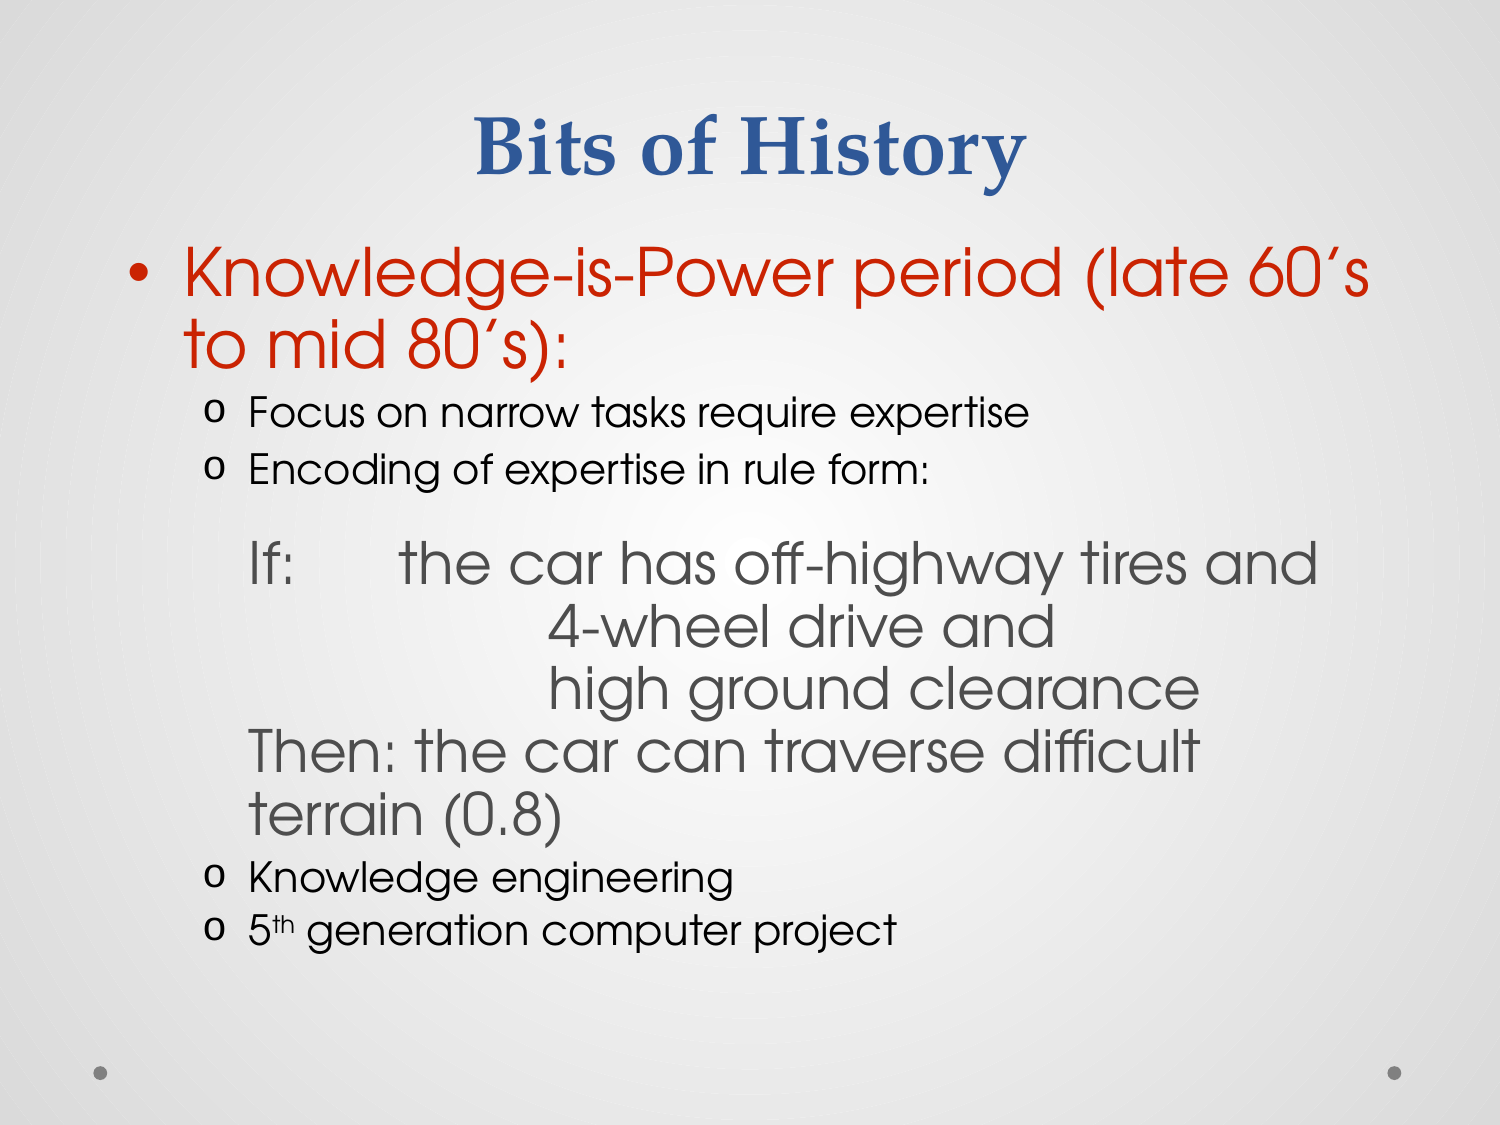

# Bits of History
Knowledge-is-Power period (late 60’s to mid 80’s):
Focus on narrow tasks require expertise
Encoding of expertise in rule form:
If: 	the car has off-highway tires and
		4-wheel drive and
		high ground clearance
Then: the car can traverse difficult terrain (0.8)
Knowledge engineering
5th generation computer project